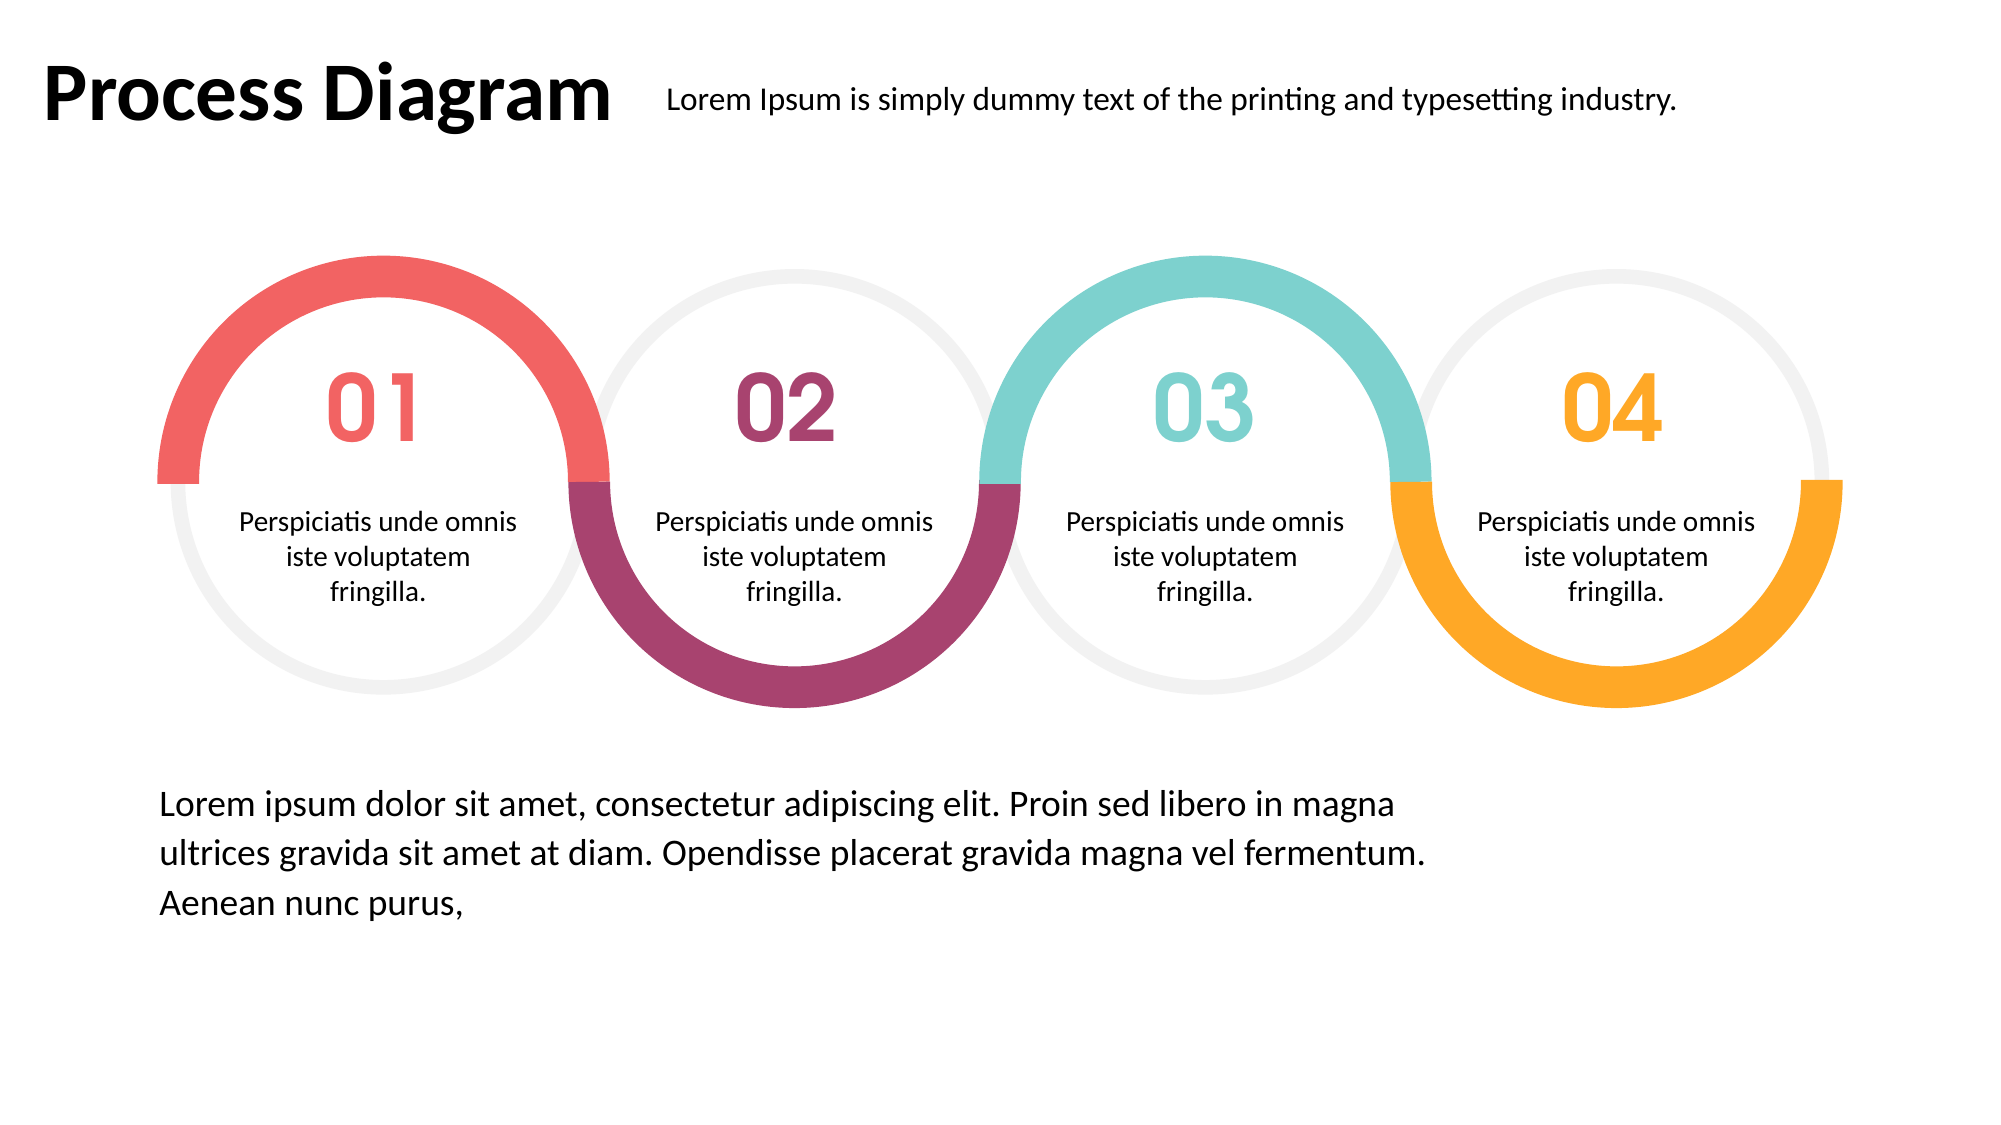

Process Diagram
Lorem Ipsum is simply dummy text of the printing and typesetting industry.

01
02
03
04
Add title here
Add title here
Add title here
Add title here
Perspiciatis unde omnis iste voluptatem fringilla.
Perspiciatis unde omnis iste voluptatem fringilla.
Perspiciatis unde omnis iste voluptatem fringilla.
Perspiciatis unde omnis iste voluptatem fringilla.
Lorem ipsum dolor sit amet, consectetur adipiscing elit. Proin sed libero in magna ultrices gravida sit amet at diam. Opendisse placerat gravida magna vel fermentum. Aenean nunc purus,